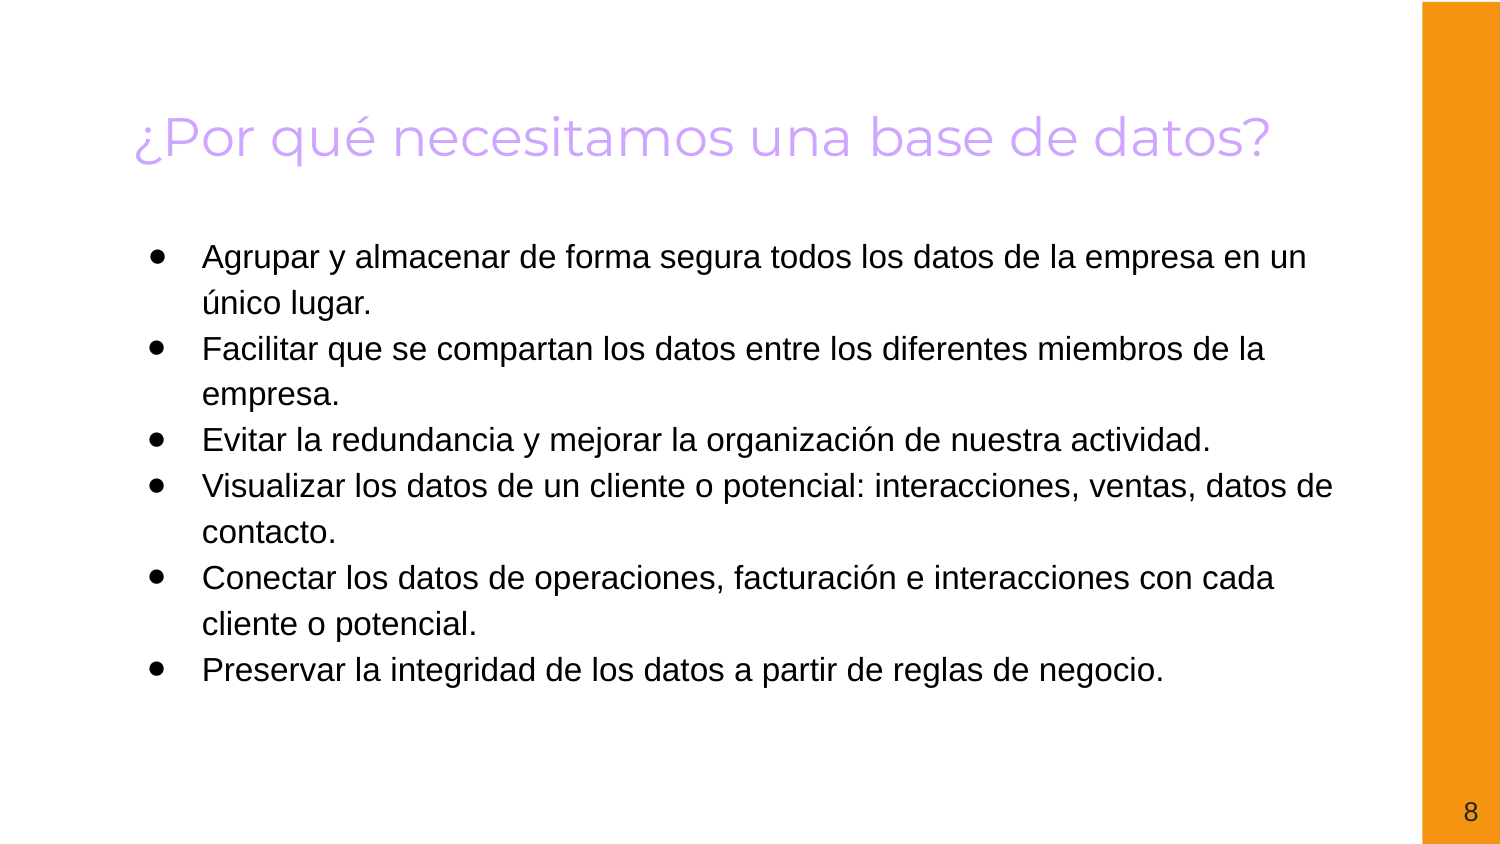

# ¿Por qué necesitamos una base de datos?
Agrupar y almacenar de forma segura todos los datos de la empresa en un único lugar.
Facilitar que se compartan los datos entre los diferentes miembros de la empresa.
Evitar la redundancia y mejorar la organización de nuestra actividad.
Visualizar los datos de un cliente o potencial: interacciones, ventas, datos de contacto.
Conectar los datos de operaciones, facturación e interacciones con cada cliente o potencial.
Preservar la integridad de los datos a partir de reglas de negocio.

8